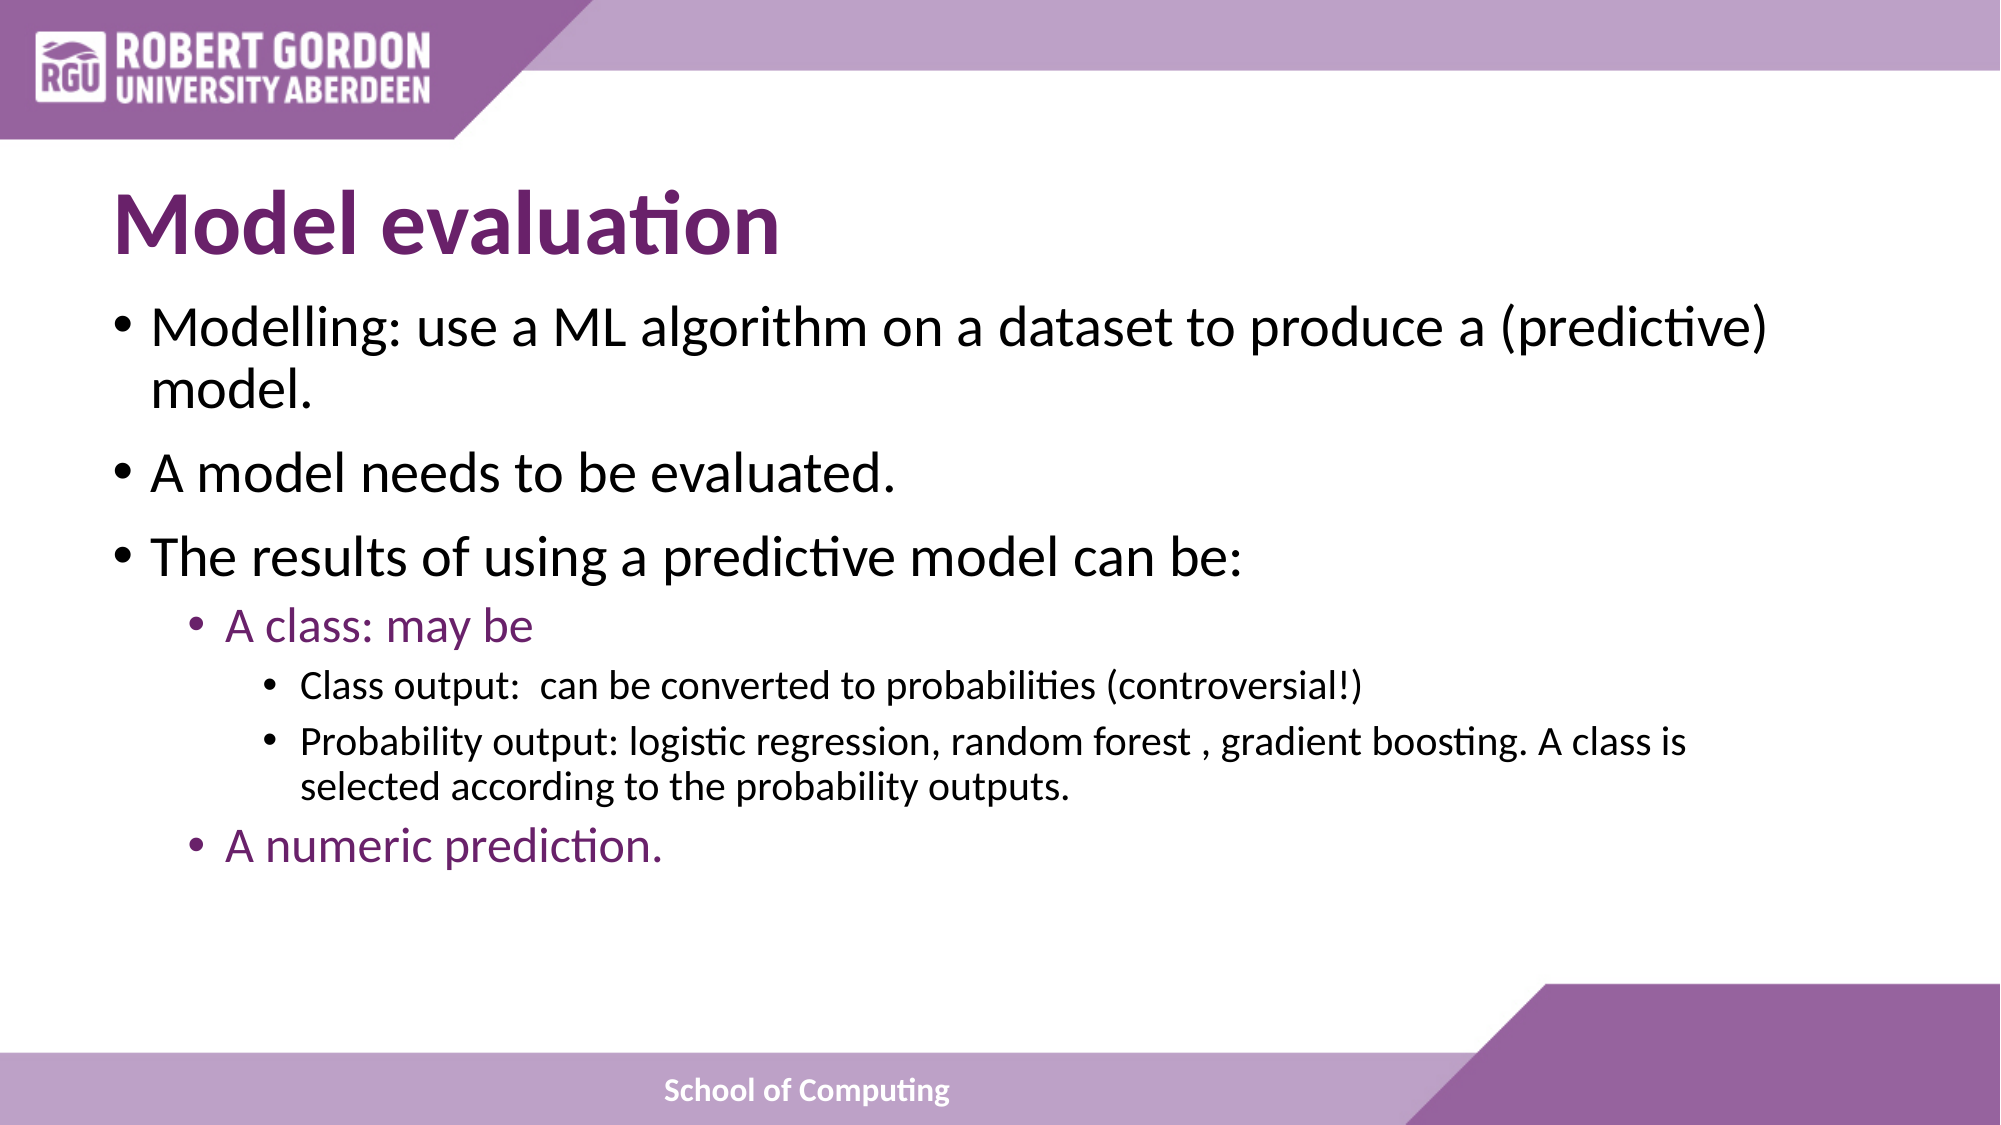

# Model evaluation
Modelling: use a ML algorithm on a dataset to produce a (predictive) model.
A model needs to be evaluated.
The results of using a predictive model can be:
A class: may be
Class output:  can be converted to probabilities (controversial!)
Probability output: logistic regression, random forest , gradient boosting. A class is selected according to the probability outputs.
A numeric prediction.

School of Computing